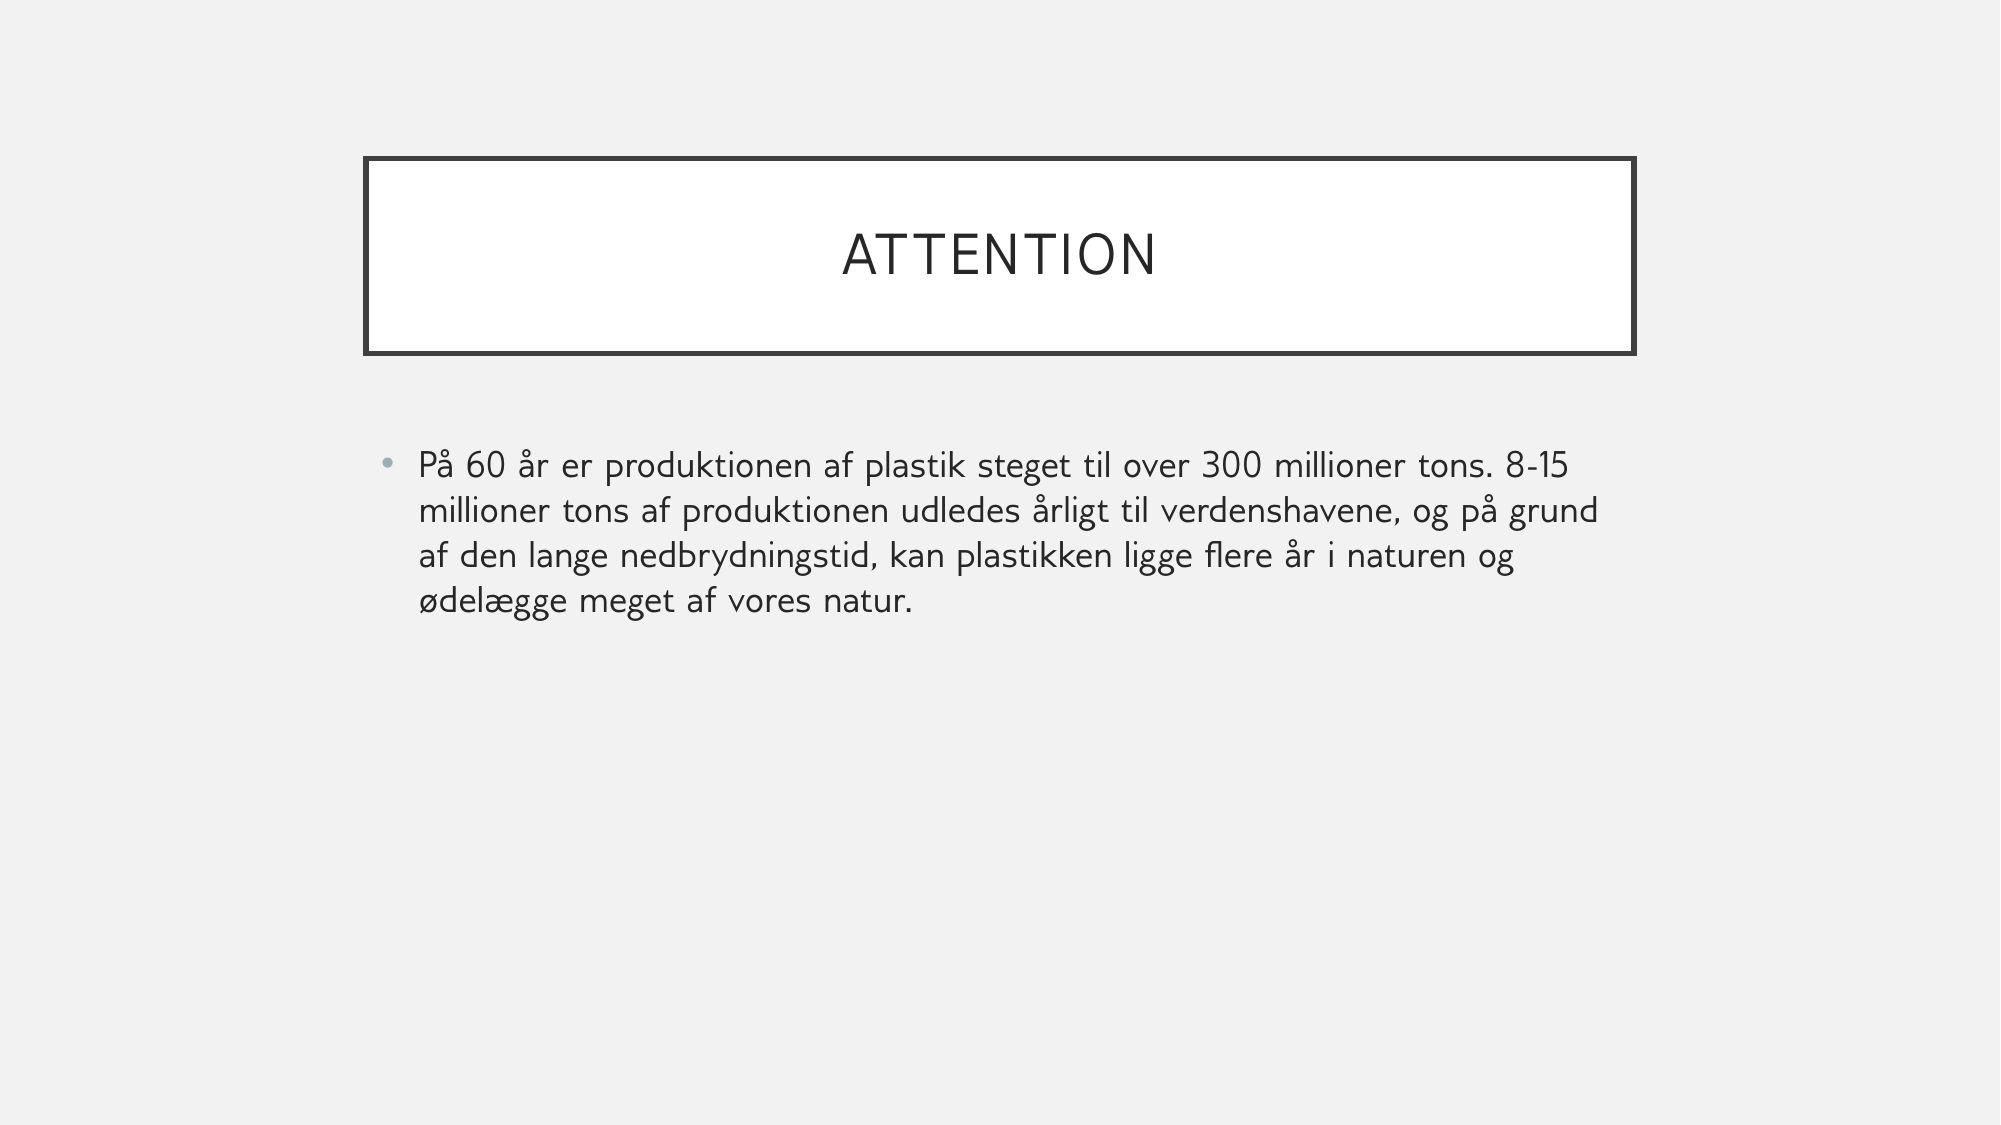

# Attention
På 60 år er produktionen af plastik steget til over 300 millioner tons. 8-15 millioner tons af produktionen udledes årligt til verdenshavene, og på grund af den lange nedbrydningstid, kan plastikken ligge flere år i naturen og ødelægge meget af vores natur.